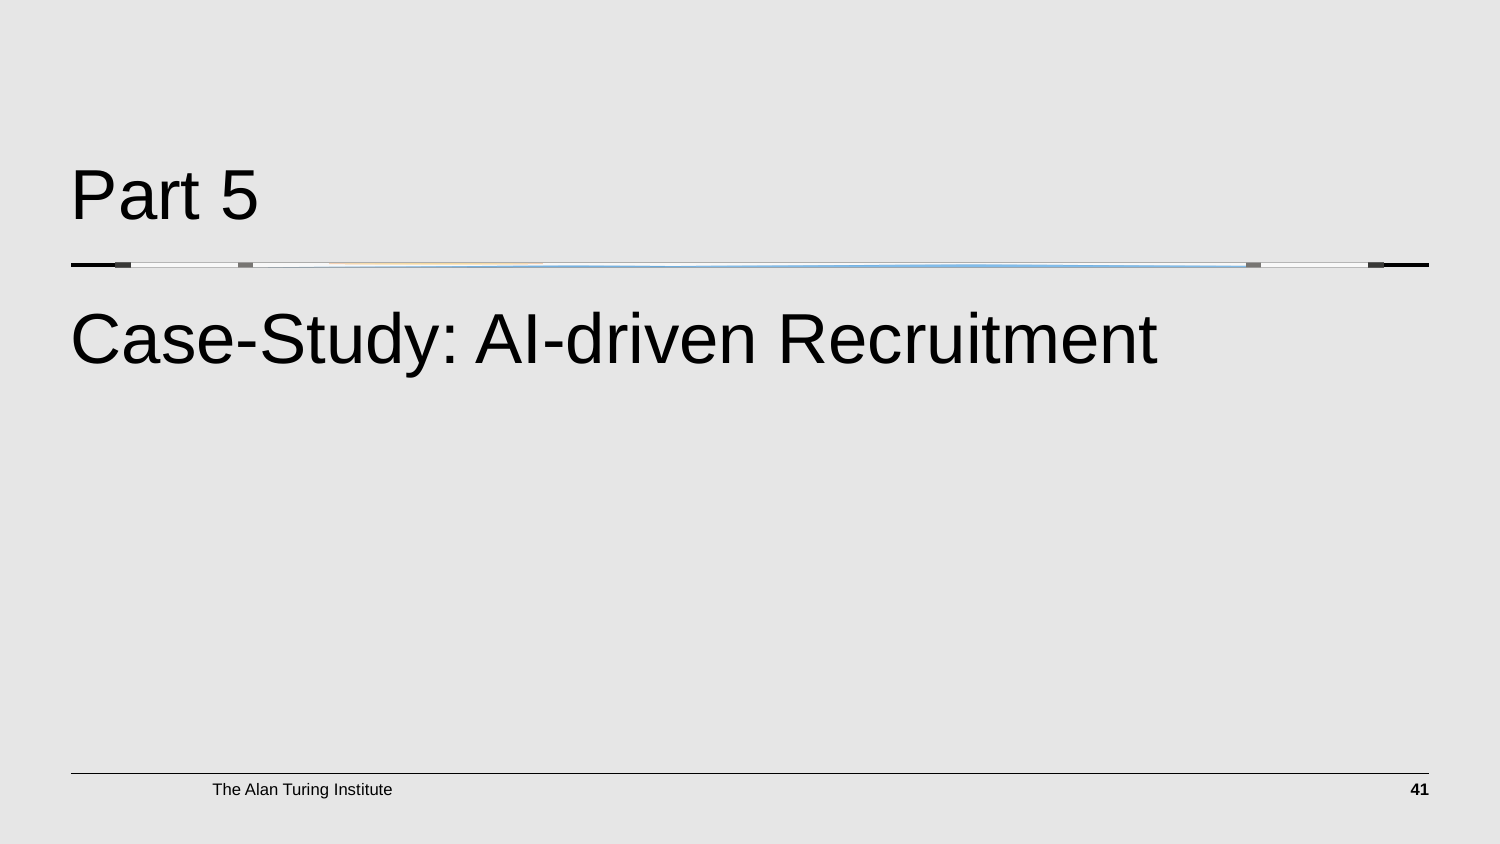

# Part 5 Case-Study: AI-driven Recruitment

41